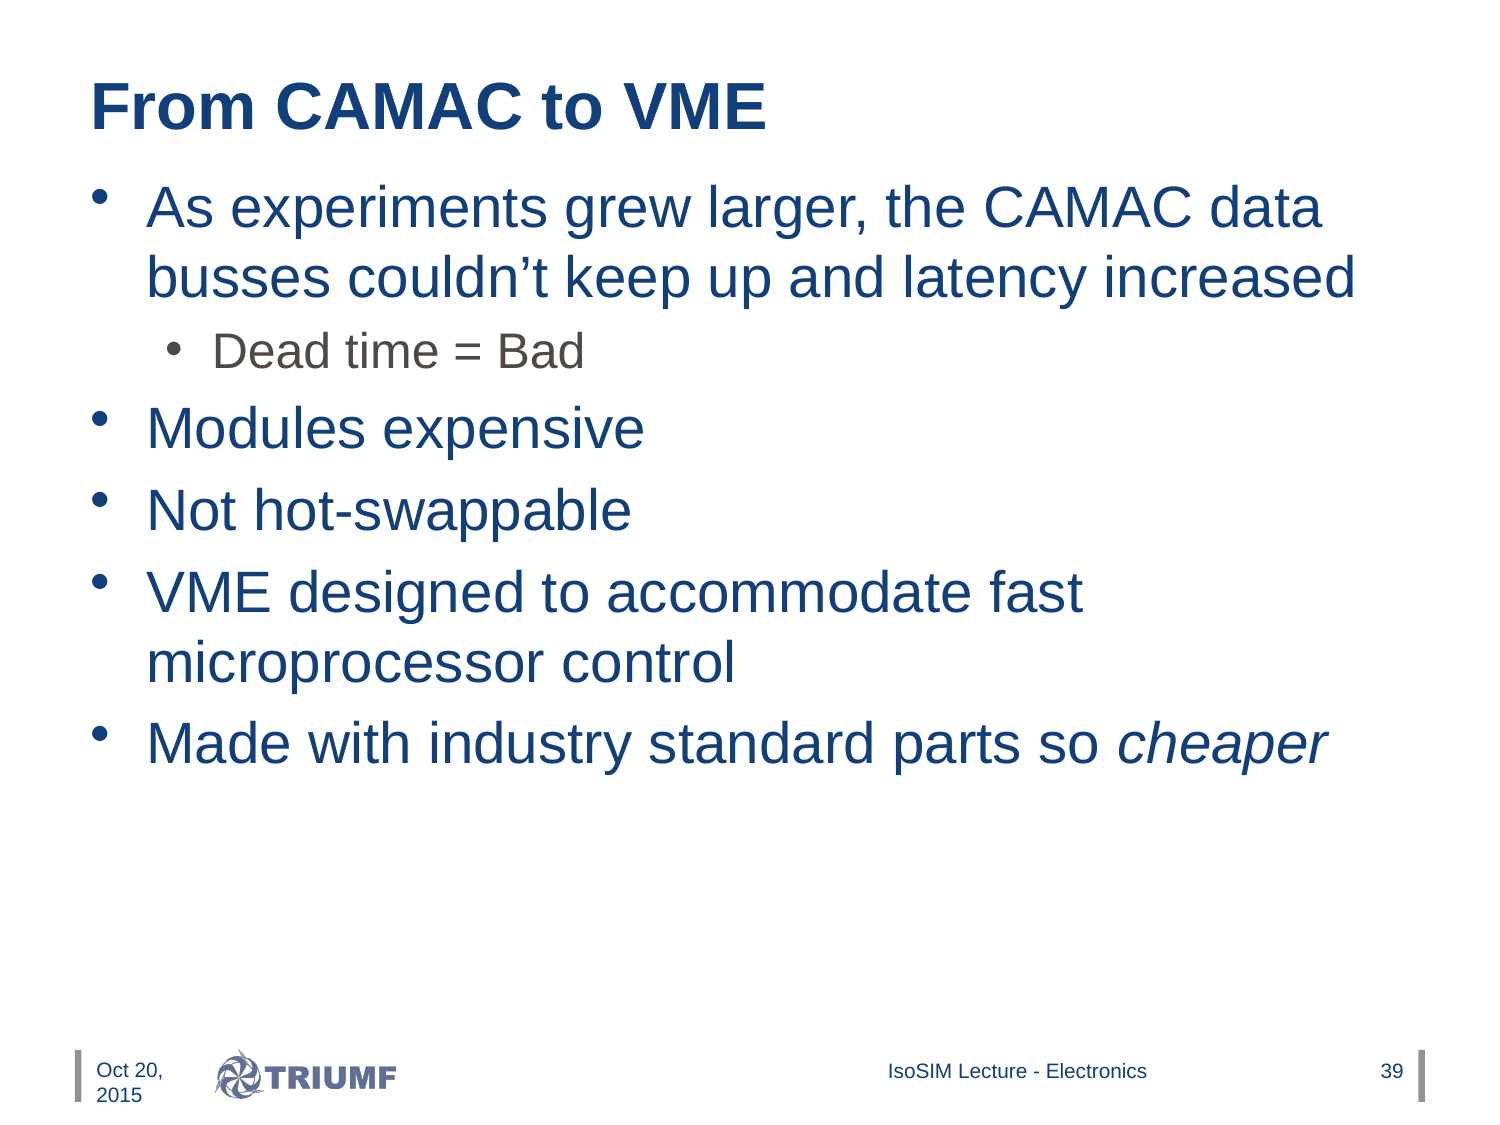

# From CAMAC to VME
As experiments grew larger, the CAMAC data busses couldn’t keep up and latency increased
Dead time = Bad
Modules expensive
Not hot-swappable
VME designed to accommodate fast microprocessor control
Made with industry standard parts so cheaper
Oct 20, 2015
IsoSIM Lecture - Electronics
39